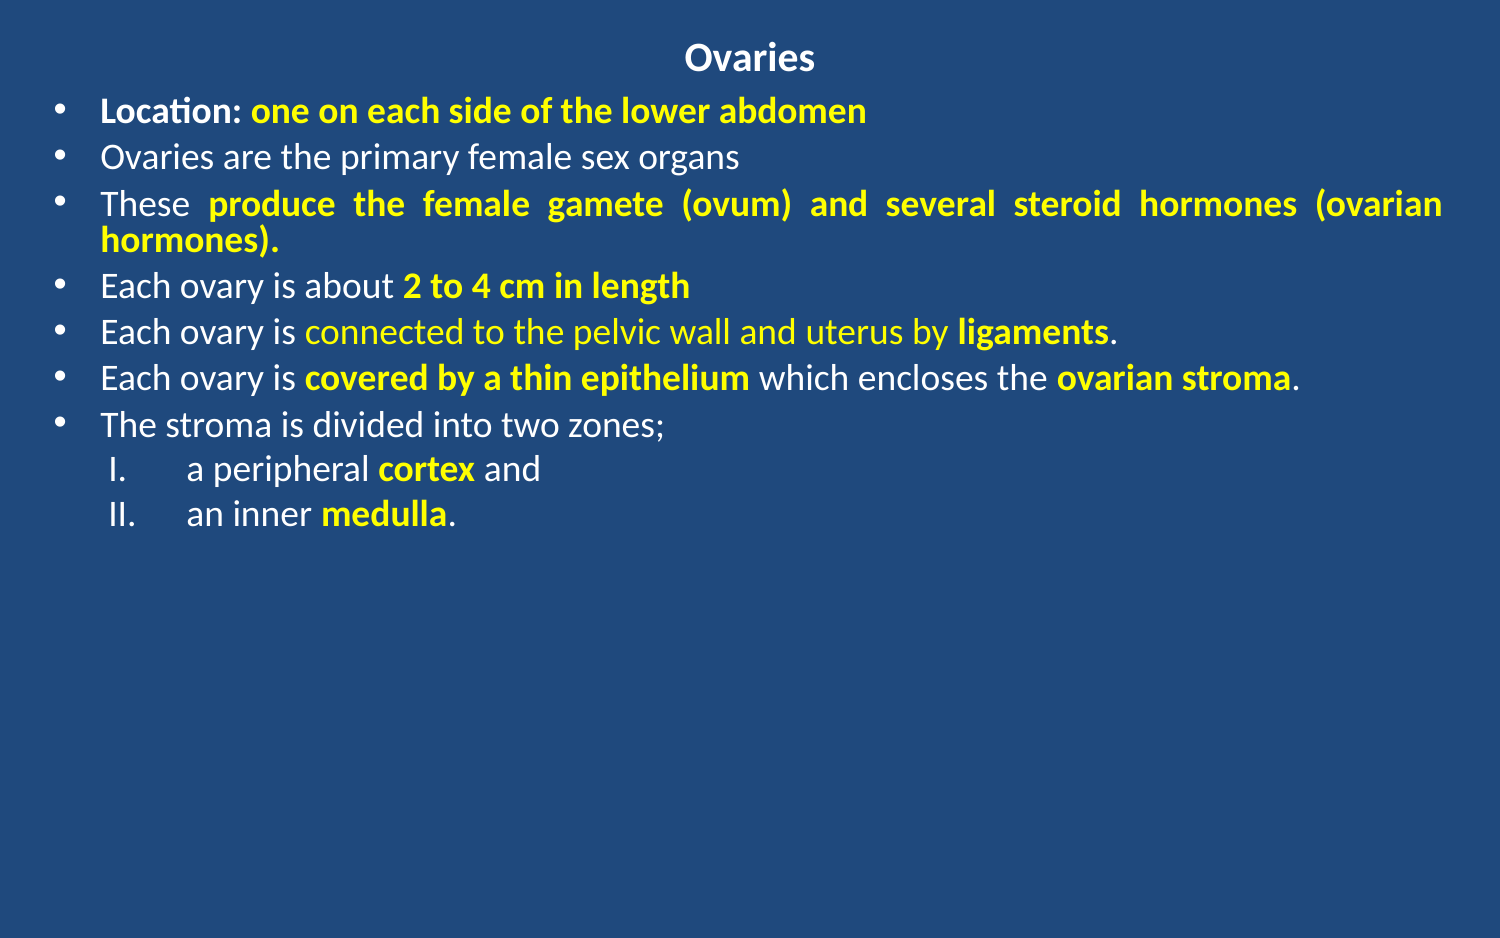

# Ovaries
Location: one on each side of the lower abdomen
Ovaries are the primary female sex organs
These produce the female gamete (ovum) and several steroid hormones (ovarian hormones).
Each ovary is about 2 to 4 cm in length
Each ovary is connected to the pelvic wall and uterus by ligaments.
Each ovary is covered by a thin epithelium which encloses the ovarian stroma.
The stroma is divided into two zones;
a peripheral cortex and
an inner medulla.